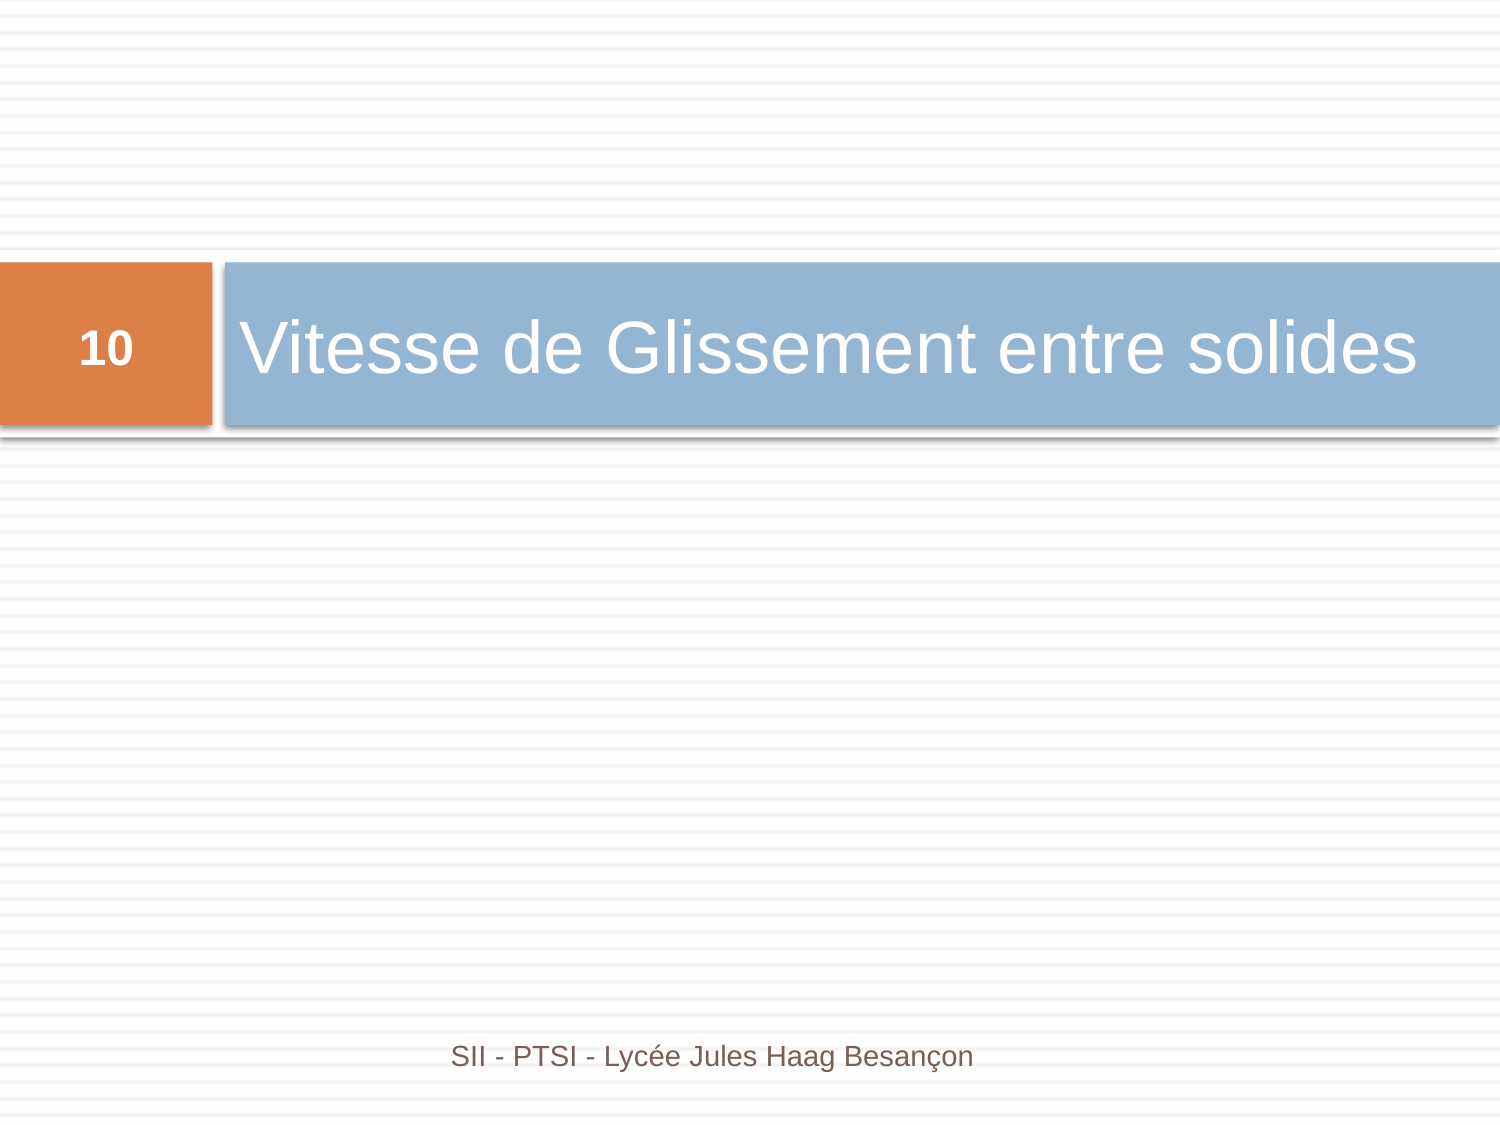

# Vitesse de Glissement entre solides
10

SII - PTSI - Lycée Jules Haag Besançon